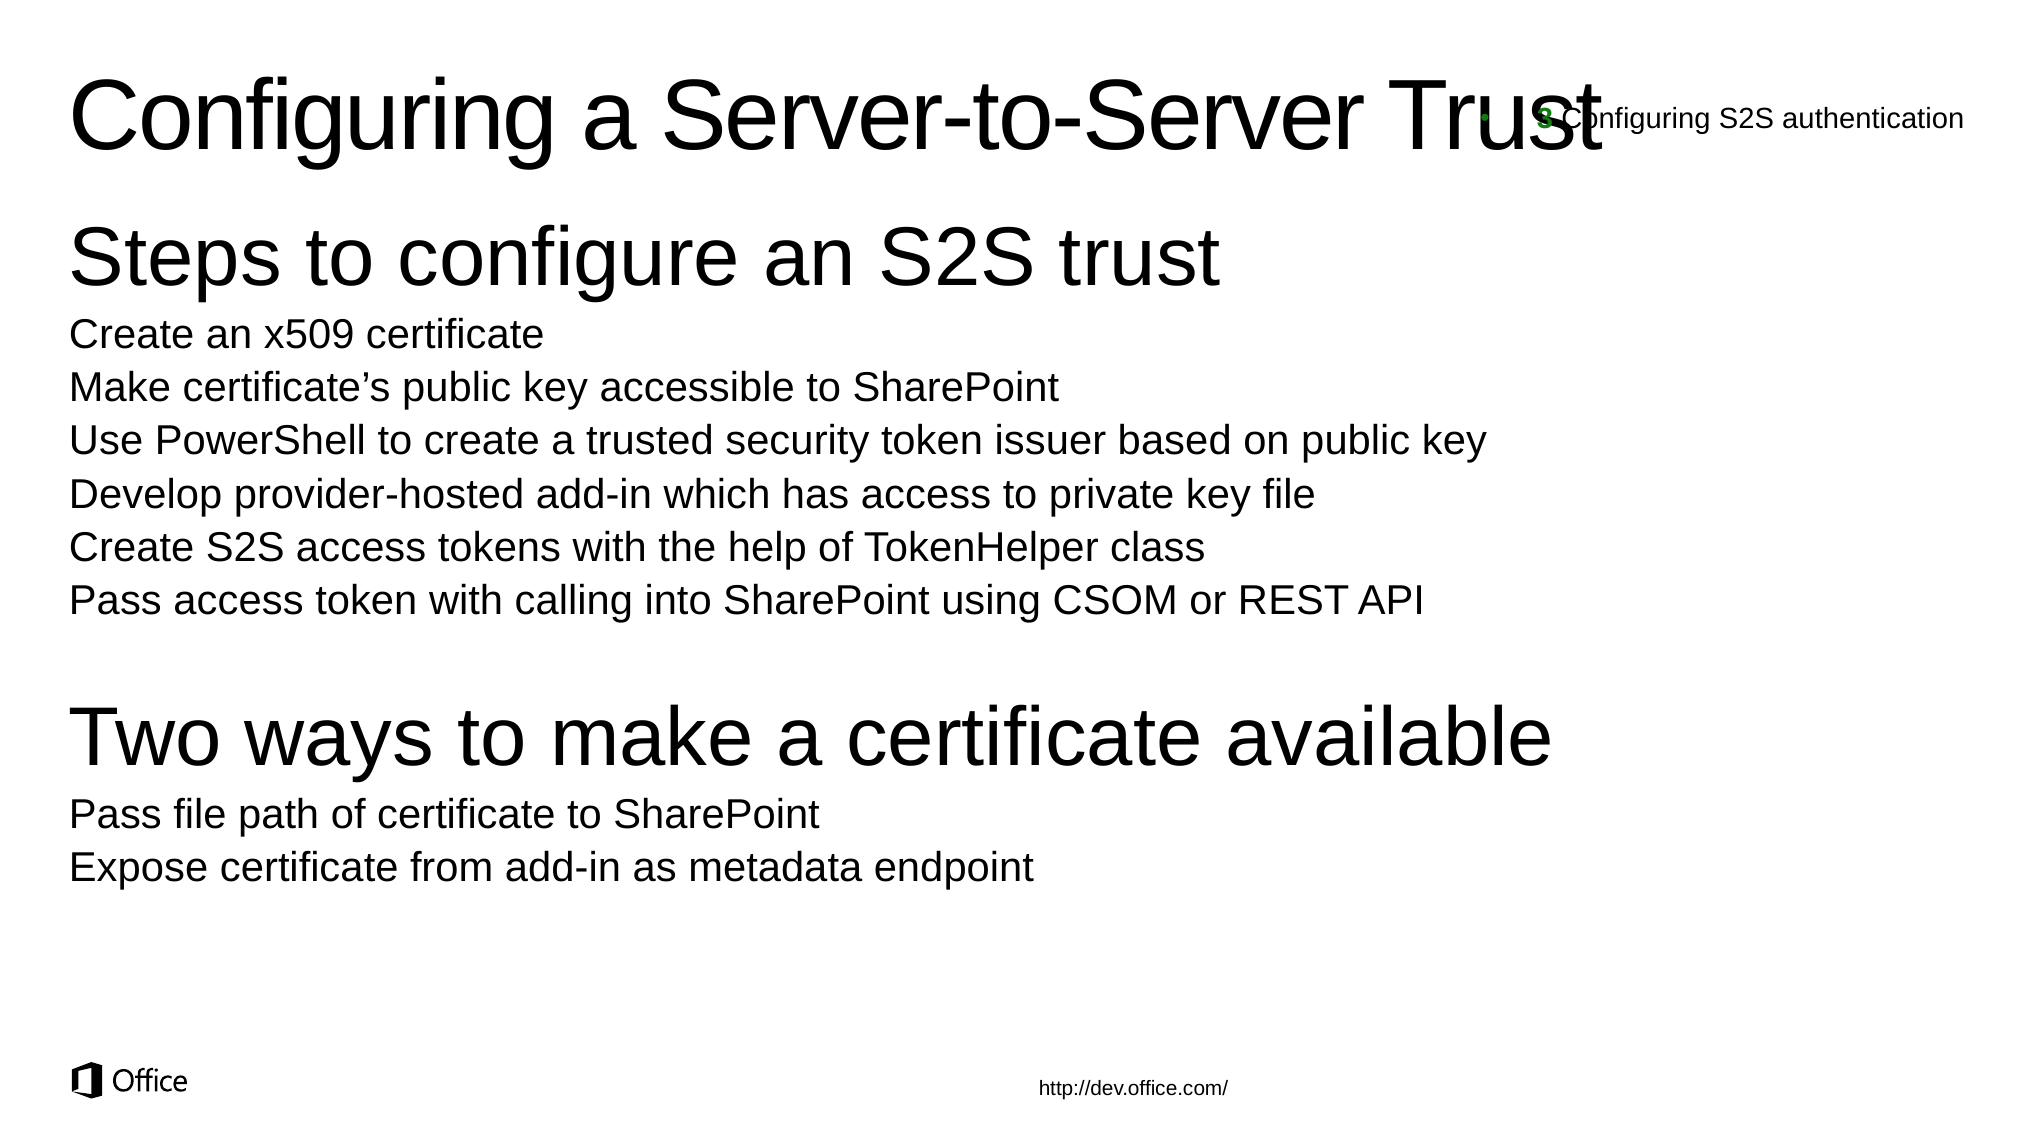

3 Configuring S2S authentication

# Configuring a Server-to-Server Trust
Steps to configure an S2S trust
Create an x509 certificate
Make certificate’s public key accessible to SharePoint
Use PowerShell to create a trusted security token issuer based on public key
Develop provider-hosted add-in which has access to private key file
Create S2S access tokens with the help of TokenHelper class
Pass access token with calling into SharePoint using CSOM or REST API

Two ways to make a certificate available
Pass file path of certificate to SharePoint
Expose certificate from add-in as metadata endpoint